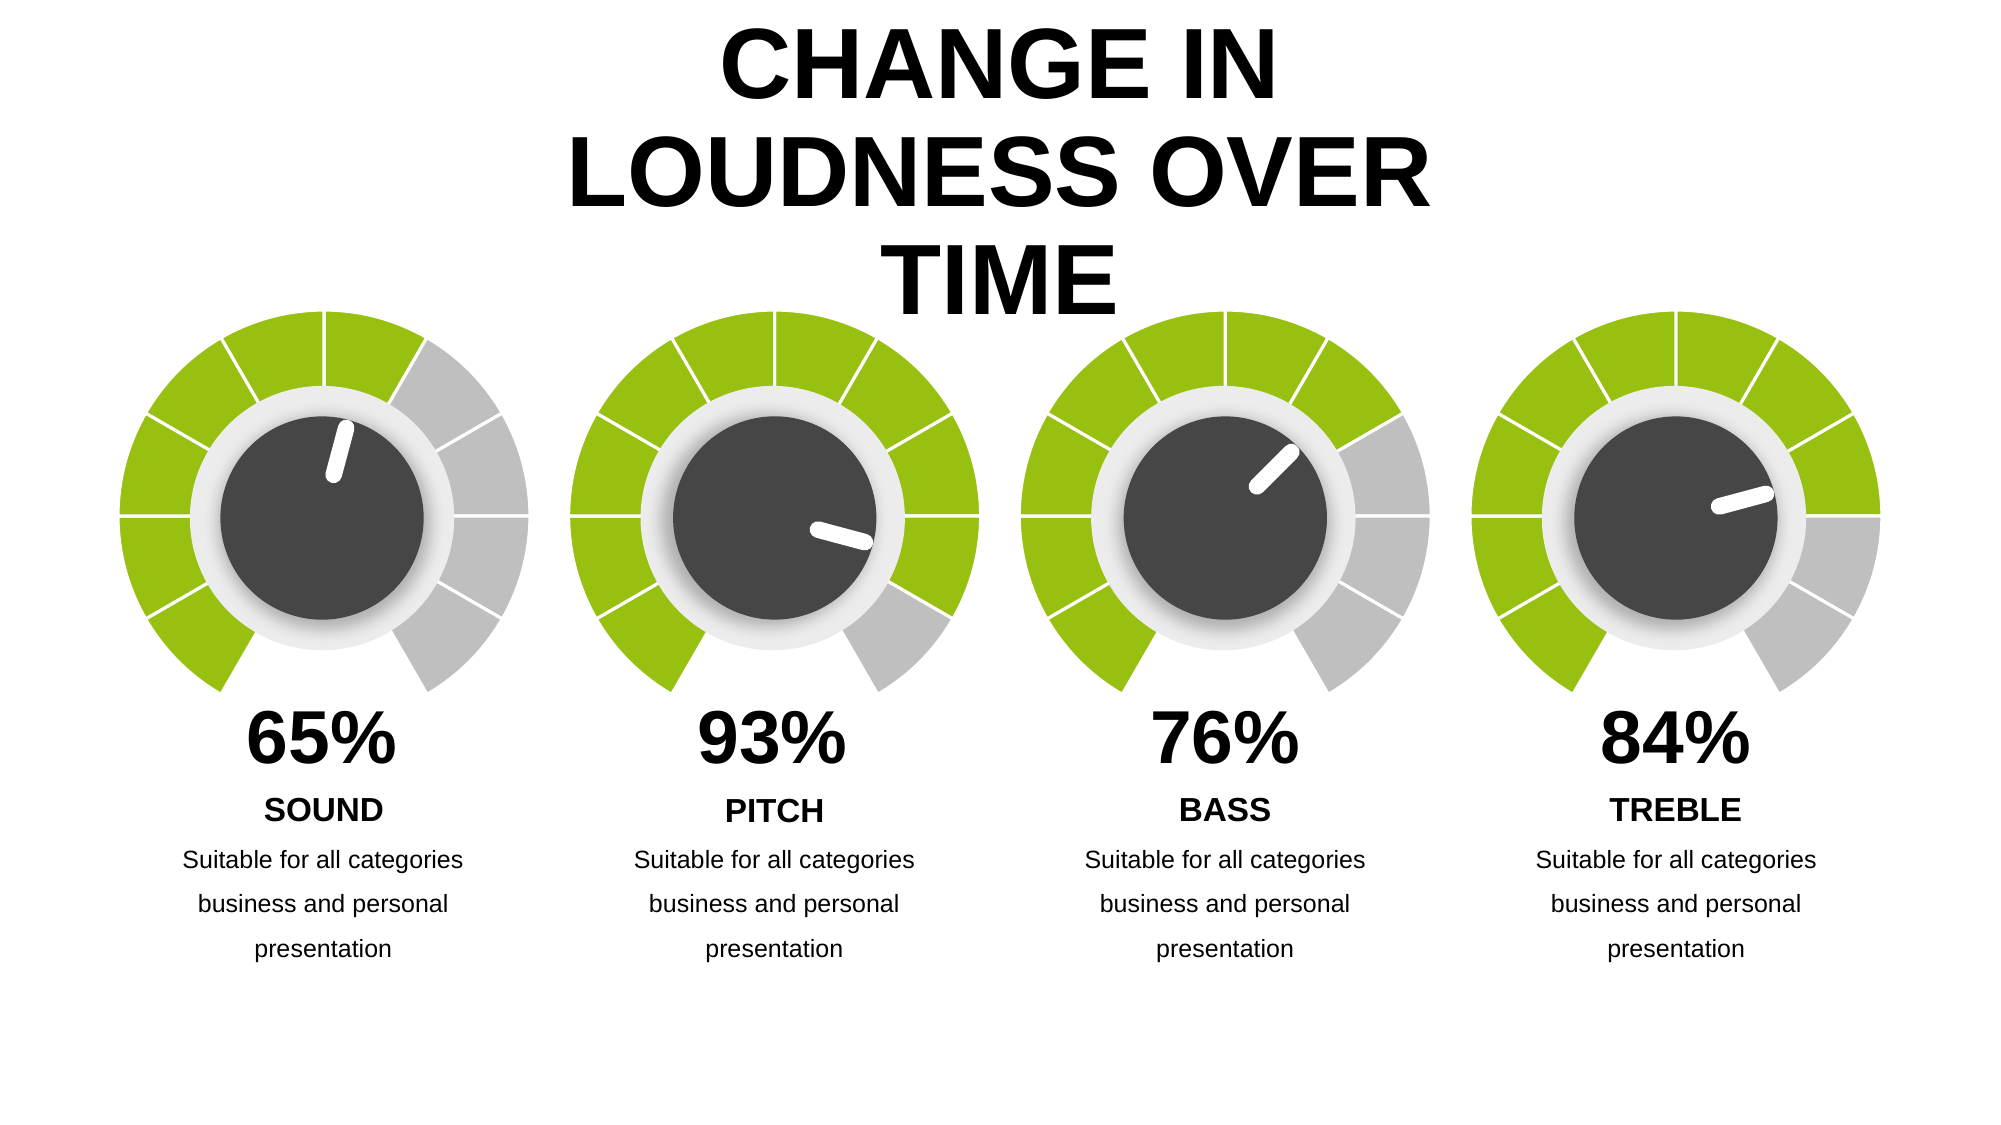

# CHANGE IN LOUDNESS OVER TIME

### Chart

| Category | Sales |
|---|---|
| 1st Qtr | 1.0 |
| 2nd Qtr | 1.0 |
| 3rd Qtr | 1.0 |
| 4th Qtr | 1.0 |

### Chart

| Category | Sales |
|---|---|
| 1st Qtr | 1.0 |
| 2nd Qtr | 1.0 |
| 3rd Qtr | 1.0 |
| 4th Qtr | 1.0 |

### Chart

| Category | Sales |
|---|---|
| 1st Qtr | 1.0 |
| 2nd Qtr | 1.0 |
| 3rd Qtr | 1.0 |
| 4th Qtr | 1.0 |

### Chart

| Category | Sales |
|---|---|
| 1st Qtr | 1.0 |
| 2nd Qtr | 1.0 |
| 3rd Qtr | 1.0 |
| 4th Qtr | 1.0 |

76%
84%
65%
93%
SOUND
BASS
TREBLE
PITCH
Suitable for all categories business and personal presentation
Suitable for all categories business and personal presentation
Suitable for all categories business and personal presentation
Suitable for all categories business and personal presentation